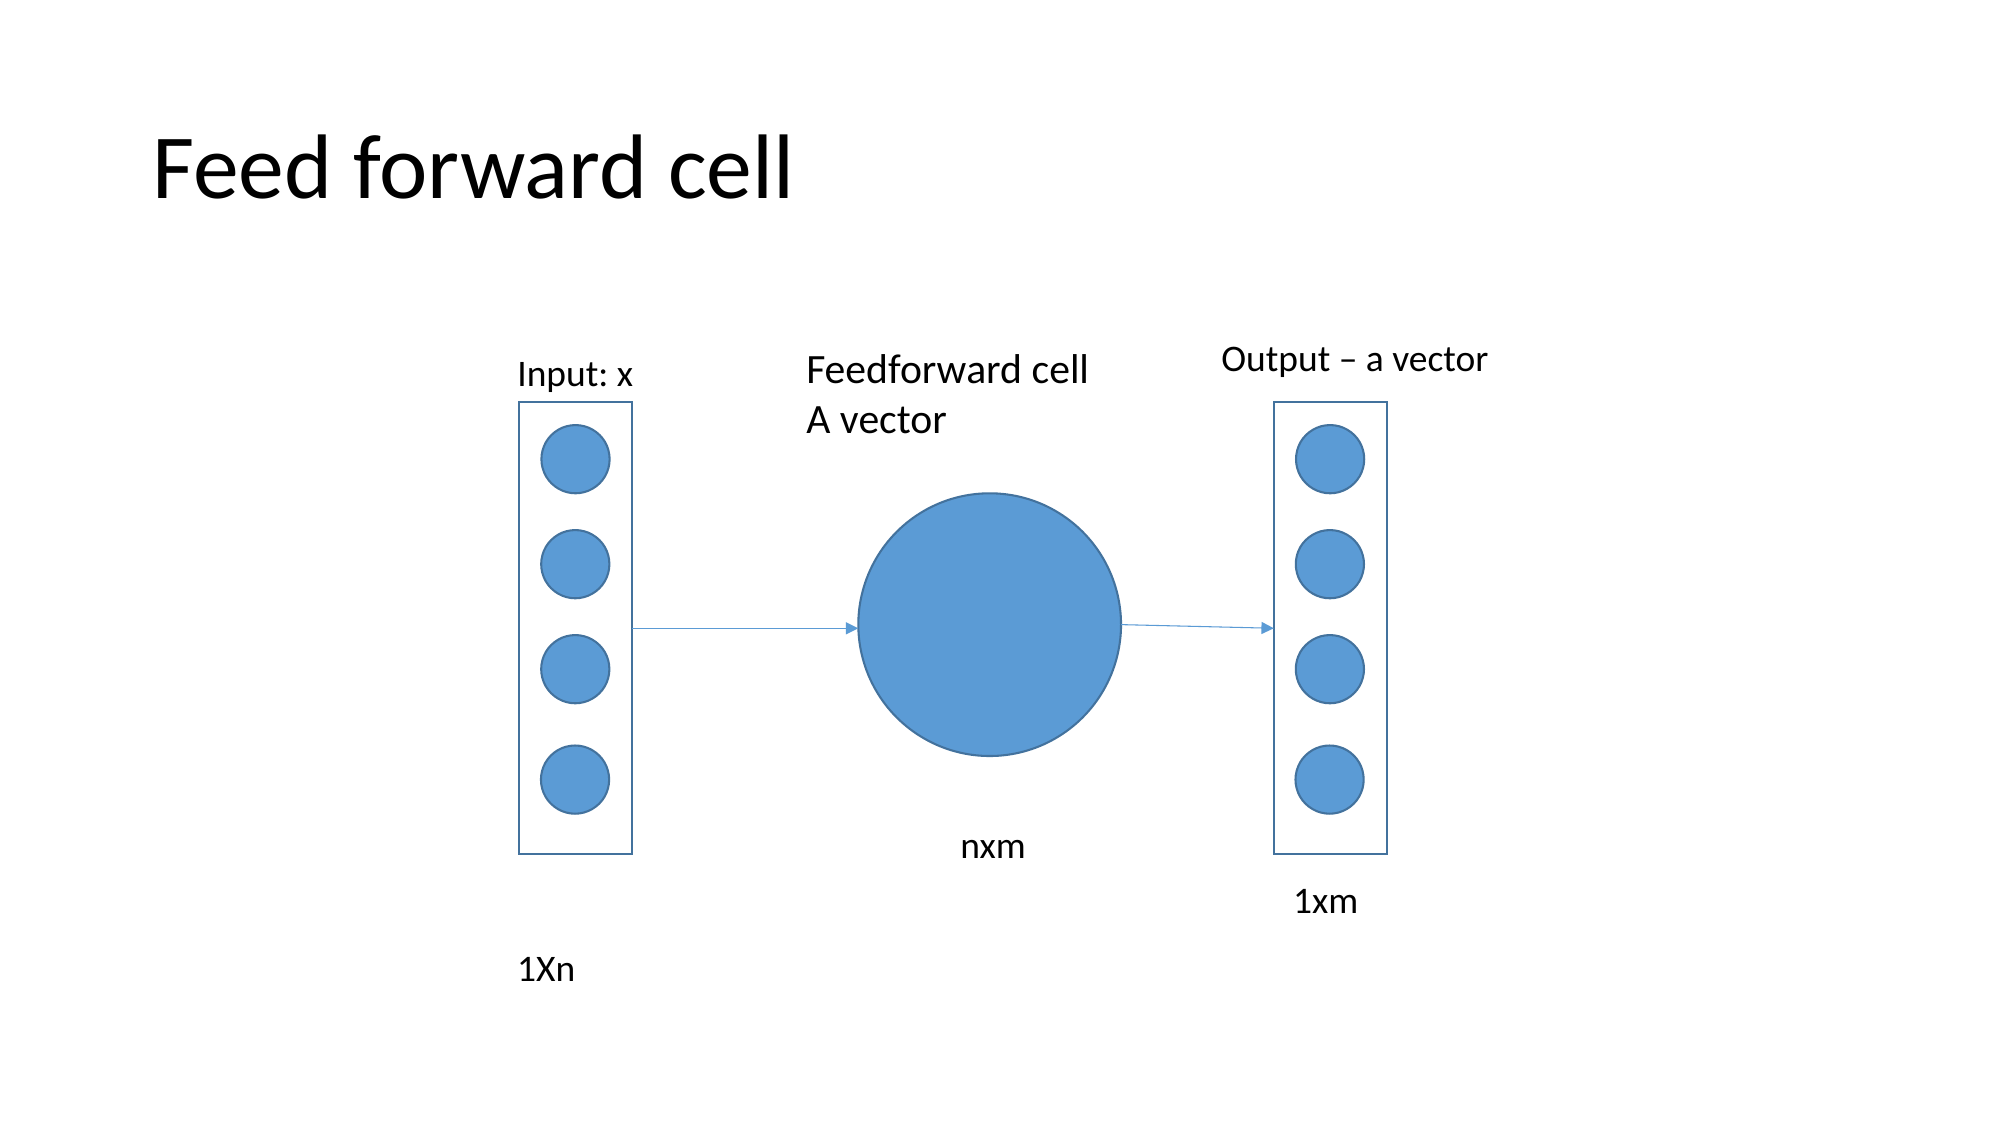

# Feed forward cell
Output – a vector

Feedforward cell
A vector
Input: x

nxm
1xm
1Xn